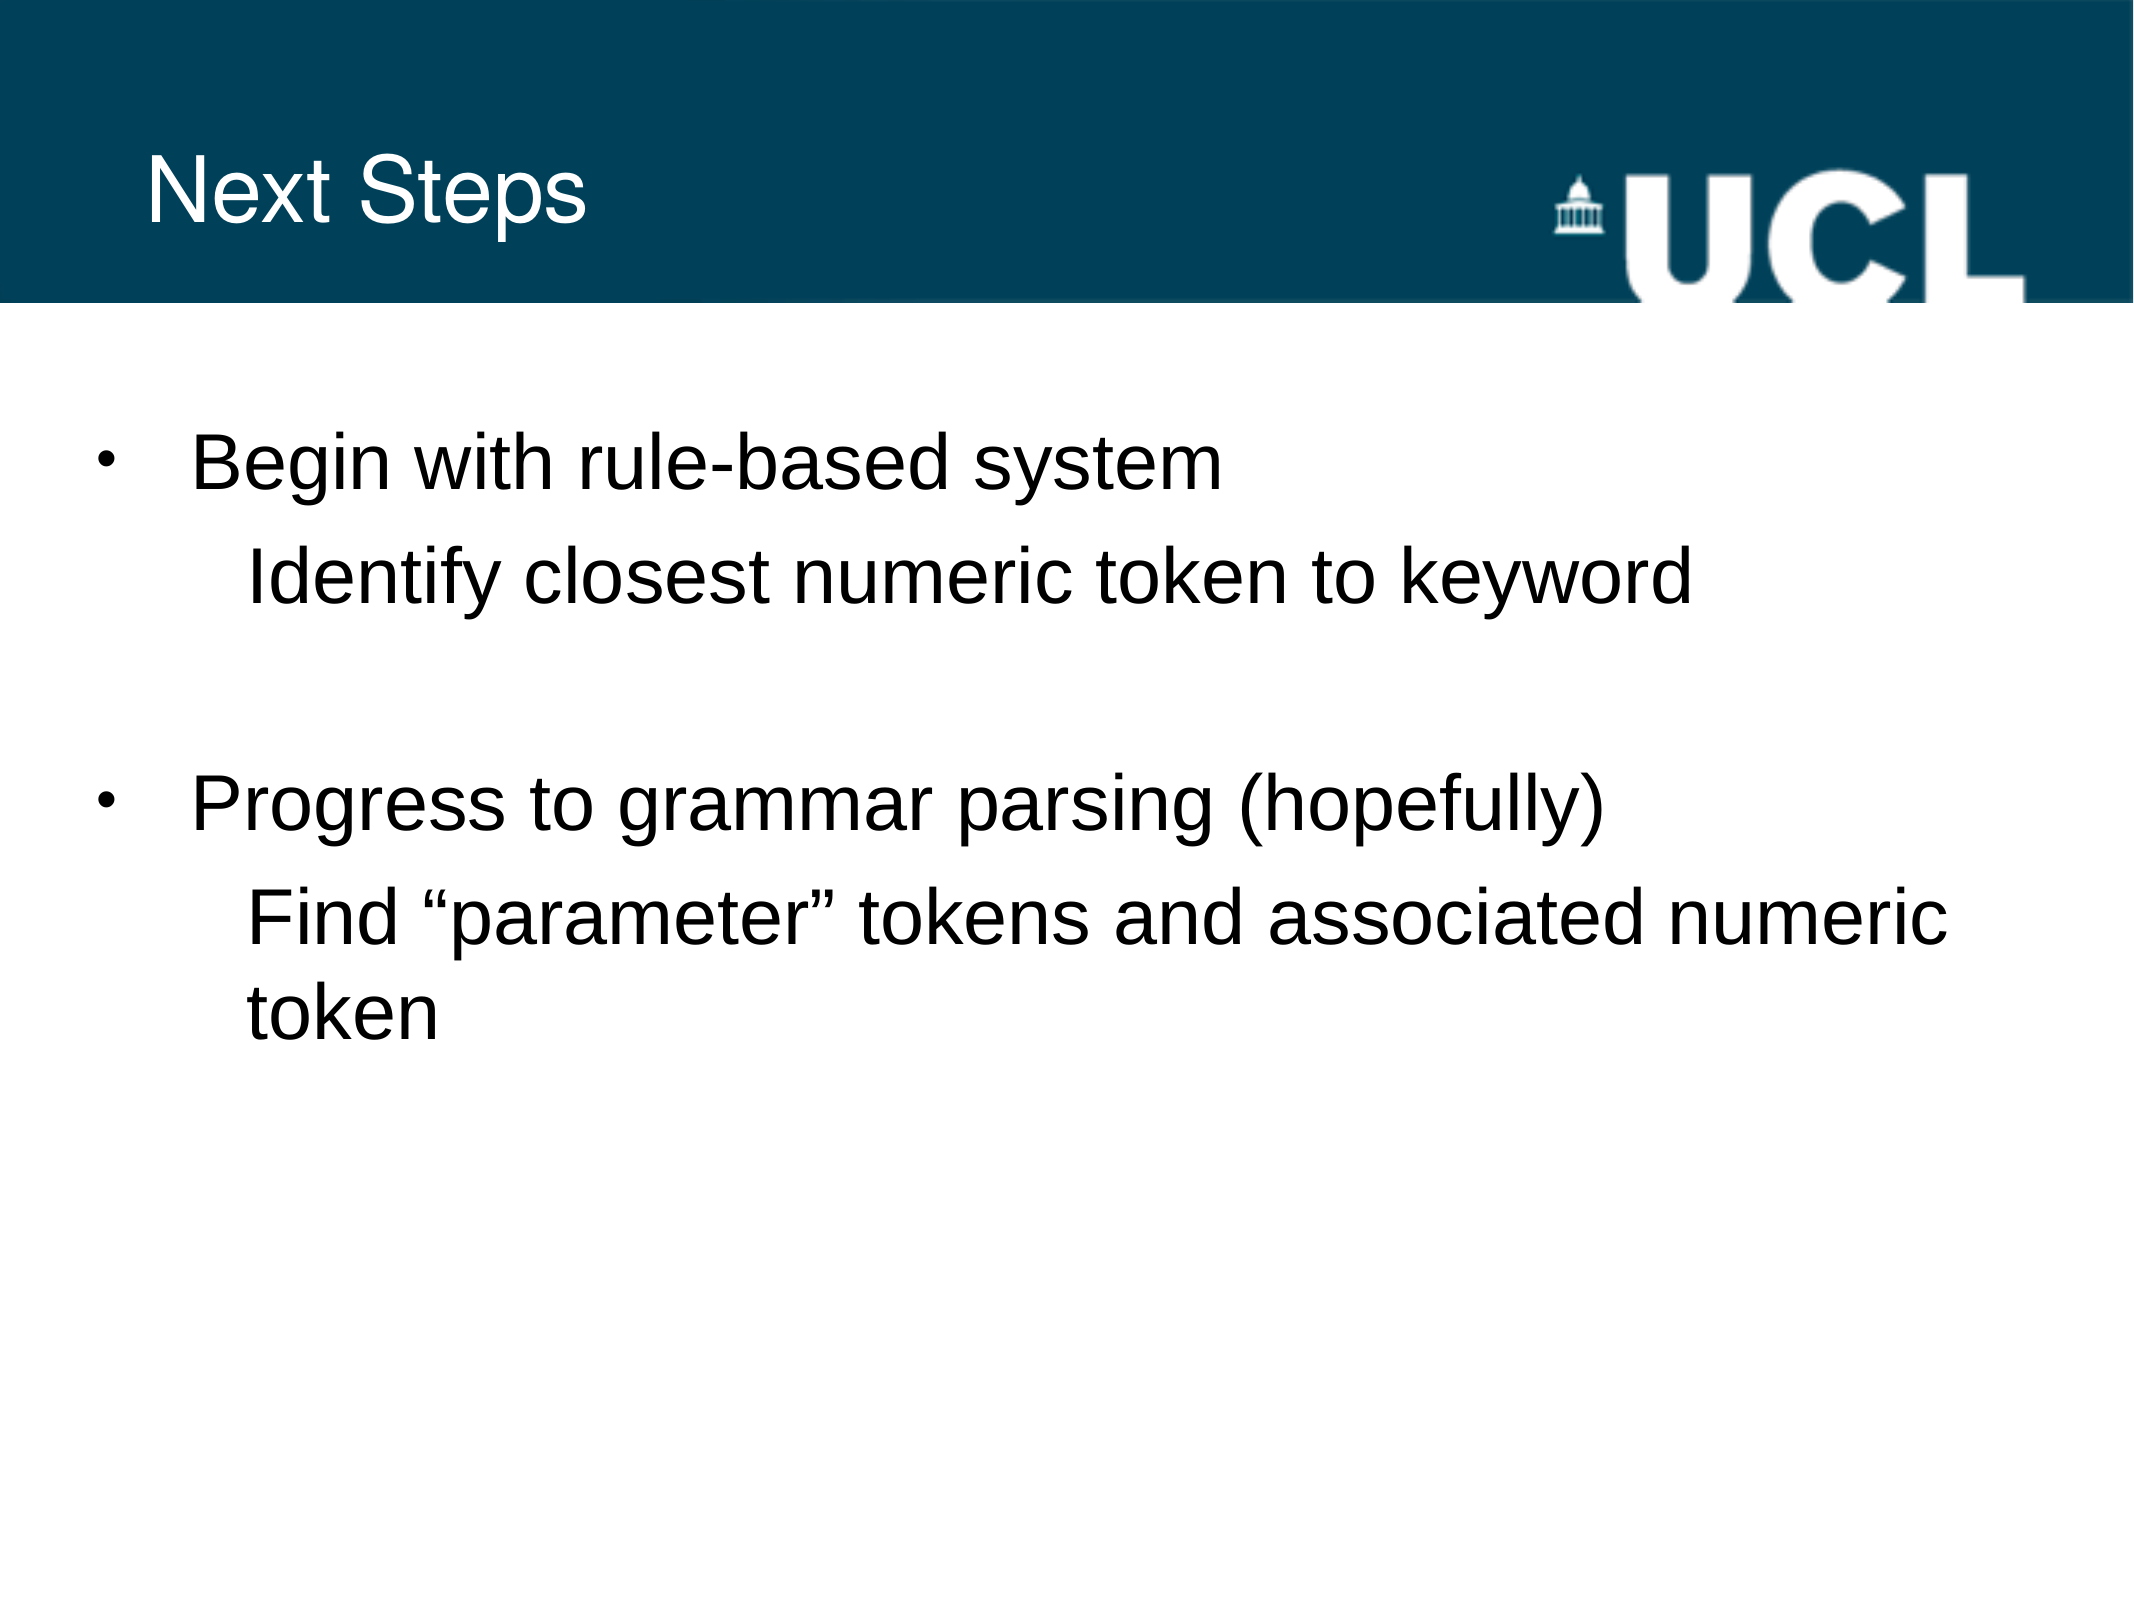

# Next Steps
Begin with rule-based system
	Identify closest numeric token to keyword

Progress to grammar parsing (hopefully)
	Find “parameter” tokens and associated numeric 	token